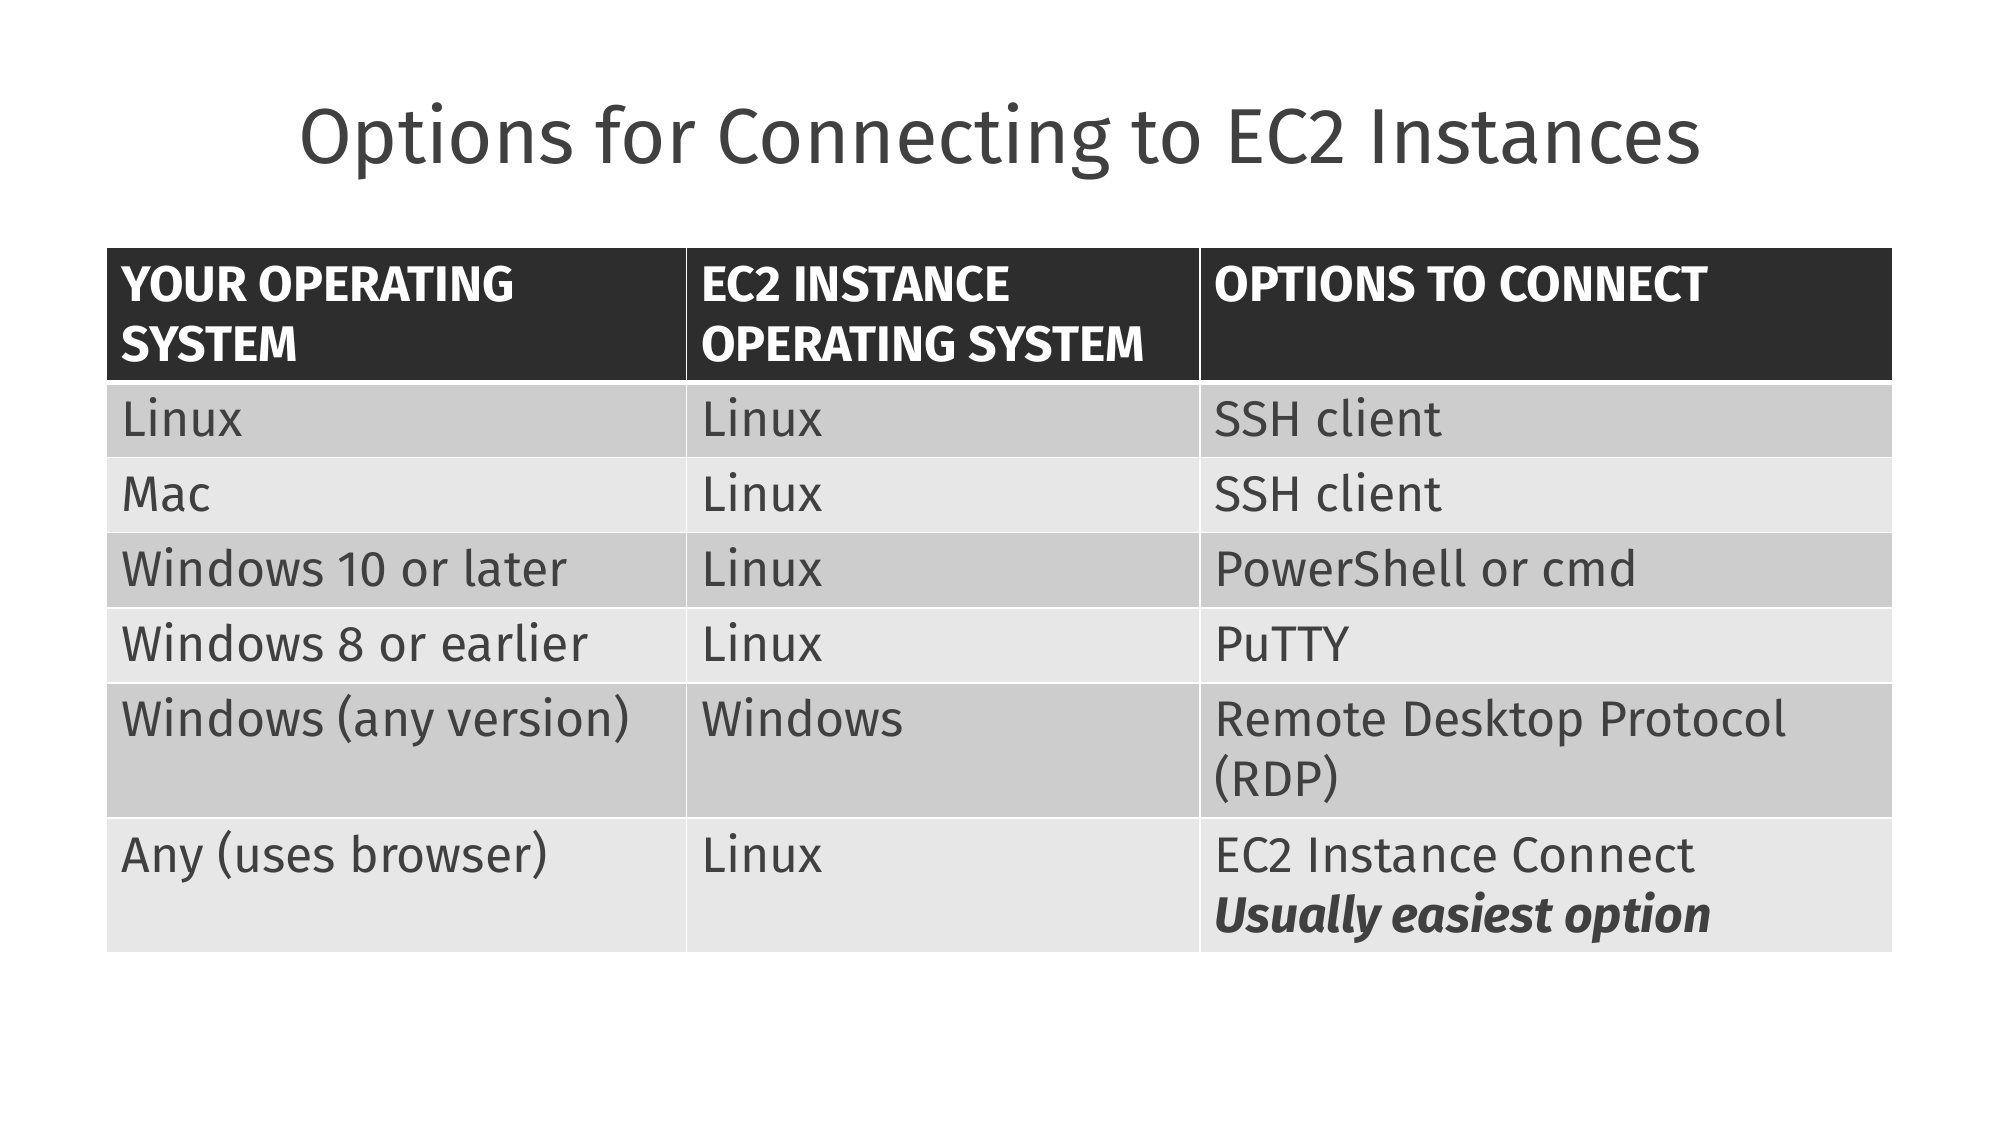

# Options for Connecting to EC2 Instances
| YOUR OPERATING SYSTEM | EC2 INSTANCE OPERATING SYSTEM | OPTIONS TO CONNECT |
| --- | --- | --- |
| Linux | Linux | SSH client |
| Mac | Linux | SSH client |
| Windows 10 or later | Linux | PowerShell or cmd |
| Windows 8 or earlier | Linux | PuTTY |
| Windows (any version) | Windows | Remote Desktop Protocol (RDP) |
| Any (uses browser) | Linux | EC2 Instance Connect Usually easiest option |